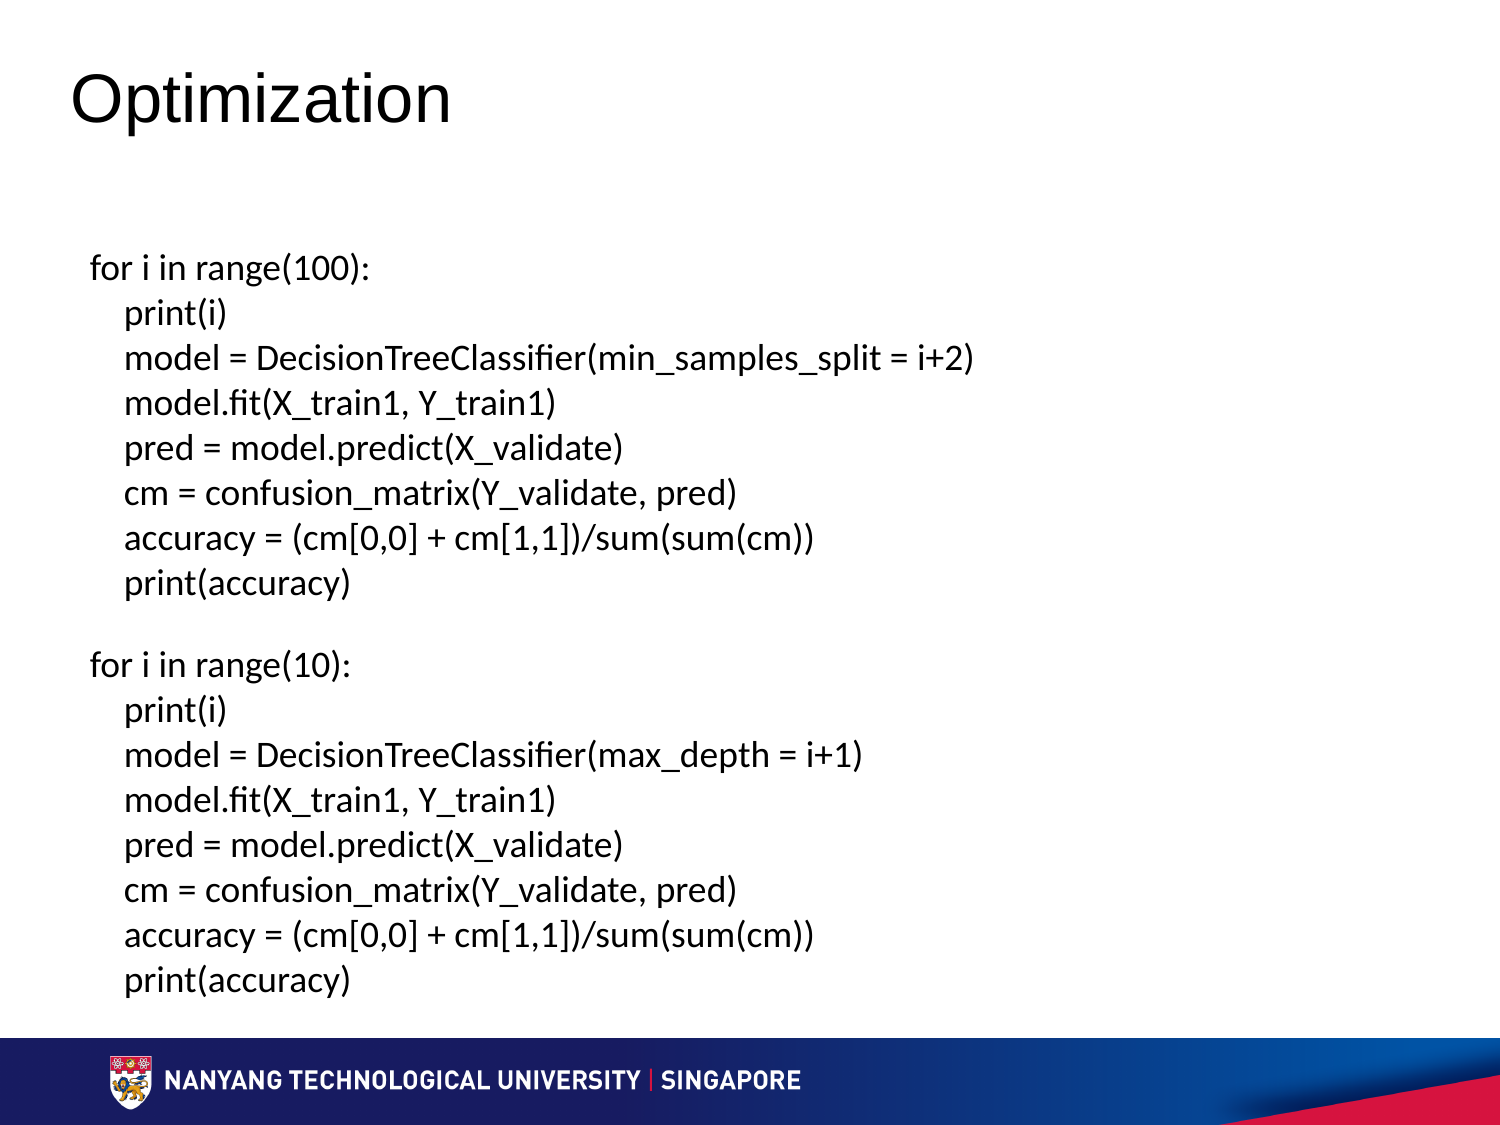

# Optimization
for i in range(100):
    print(i)
    model = DecisionTreeClassifier(min_samples_split = i+2)
    model.fit(X_train1, Y_train1)
    pred = model.predict(X_validate)
    cm = confusion_matrix(Y_validate, pred)
    accuracy = (cm[0,0] + cm[1,1])/sum(sum(cm))
    print(accuracy)
for i in range(10):
    print(i)
    model = DecisionTreeClassifier(max_depth = i+1)
    model.fit(X_train1, Y_train1)
    pred = model.predict(X_validate)
    cm = confusion_matrix(Y_validate, pred)
    accuracy = (cm[0,0] + cm[1,1])/sum(sum(cm))
    print(accuracy)